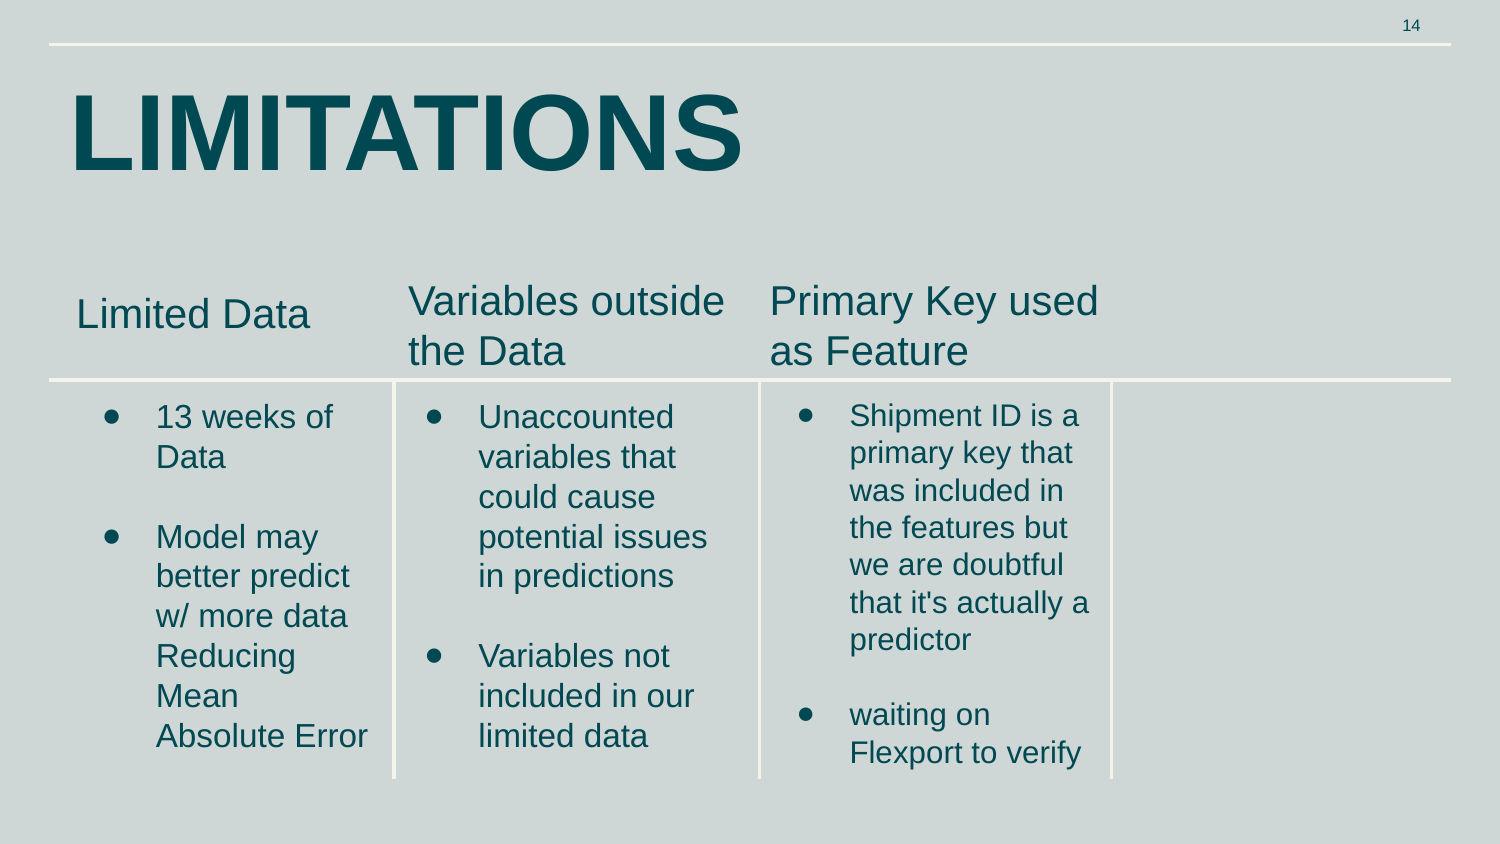

14
# LIMITATIONS
Primary Key used as Feature
Limited Data
Variables outside the Data
13 weeks of Data

Model may better predict w/ more data Reducing Mean Absolute Error

Unaccounted variables that could cause potential issues in predictions

Variables not included in our limited data
Shipment ID is a primary key that was included in the features but we are doubtful that it's actually a predictor

waiting on Flexport to verify